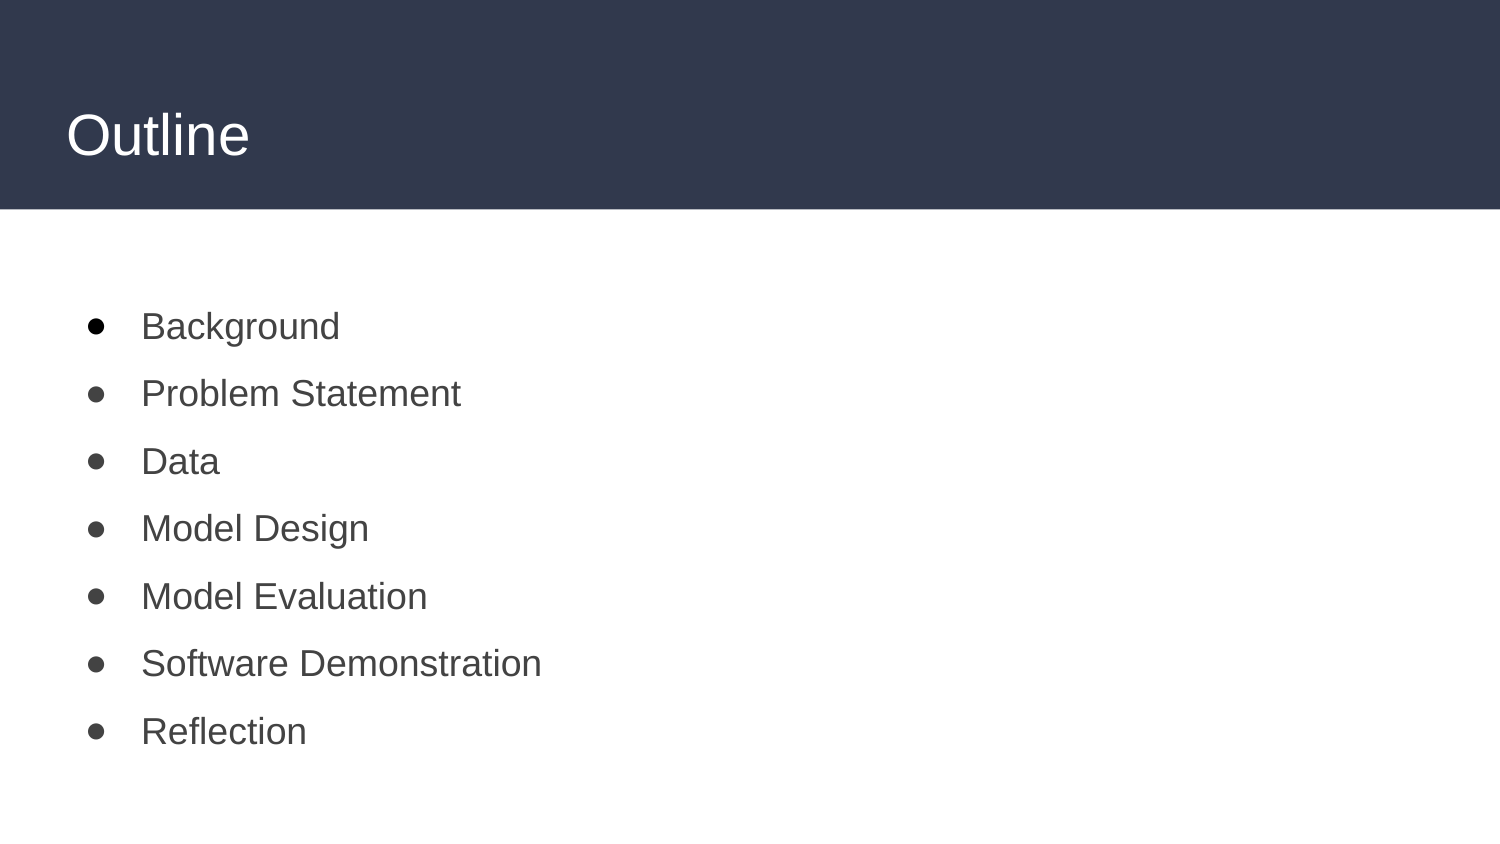

# Outline
Background
Problem Statement
Data
Model Design
Model Evaluation
Software Demonstration
Reflection